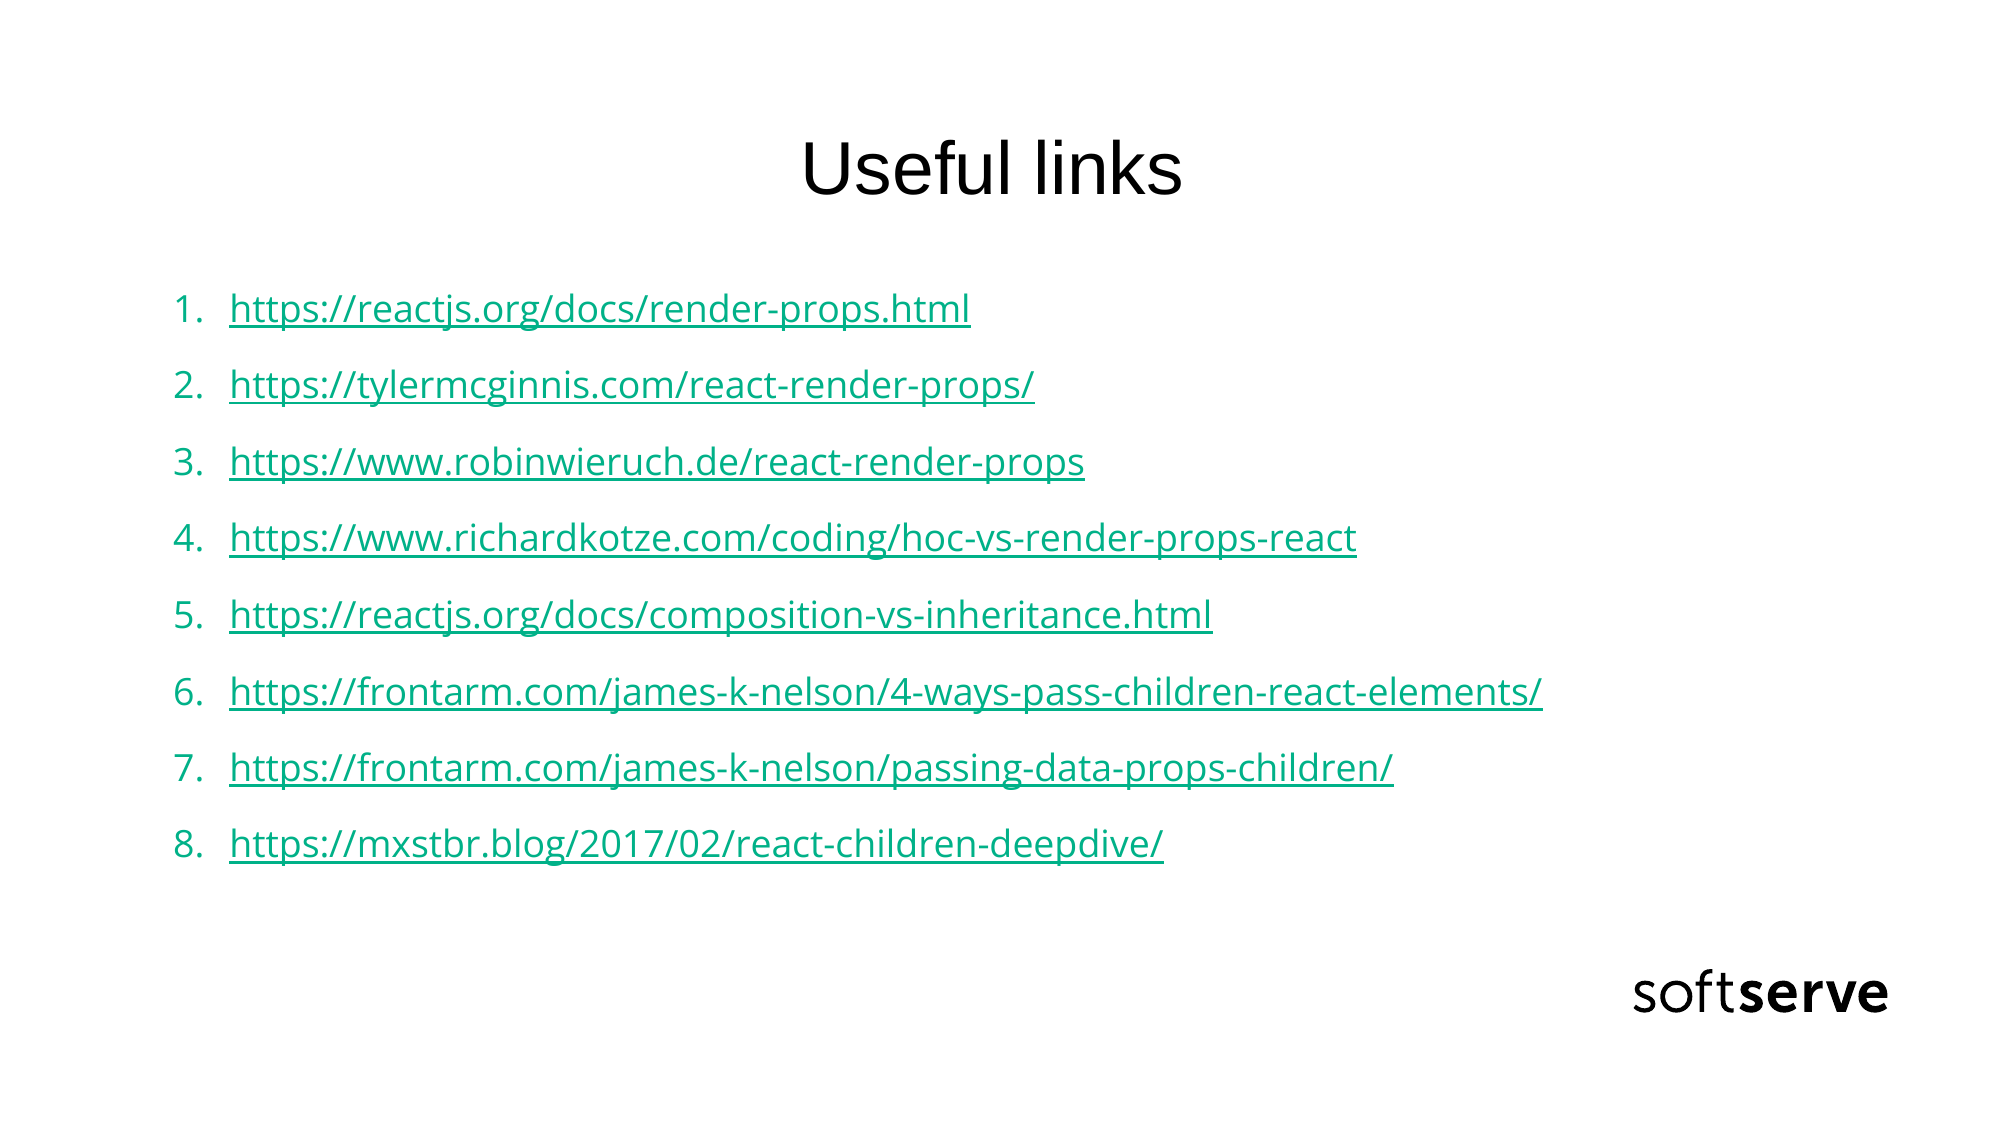

# Useful links
https://reactjs.org/docs/render-props.html
https://tylermcginnis.com/react-render-props/
https://www.robinwieruch.de/react-render-props
https://www.richardkotze.com/coding/hoc-vs-render-props-react
https://reactjs.org/docs/composition-vs-inheritance.html
https://frontarm.com/james-k-nelson/4-ways-pass-children-react-elements/
https://frontarm.com/james-k-nelson/passing-data-props-children/
https://mxstbr.blog/2017/02/react-children-deepdive/